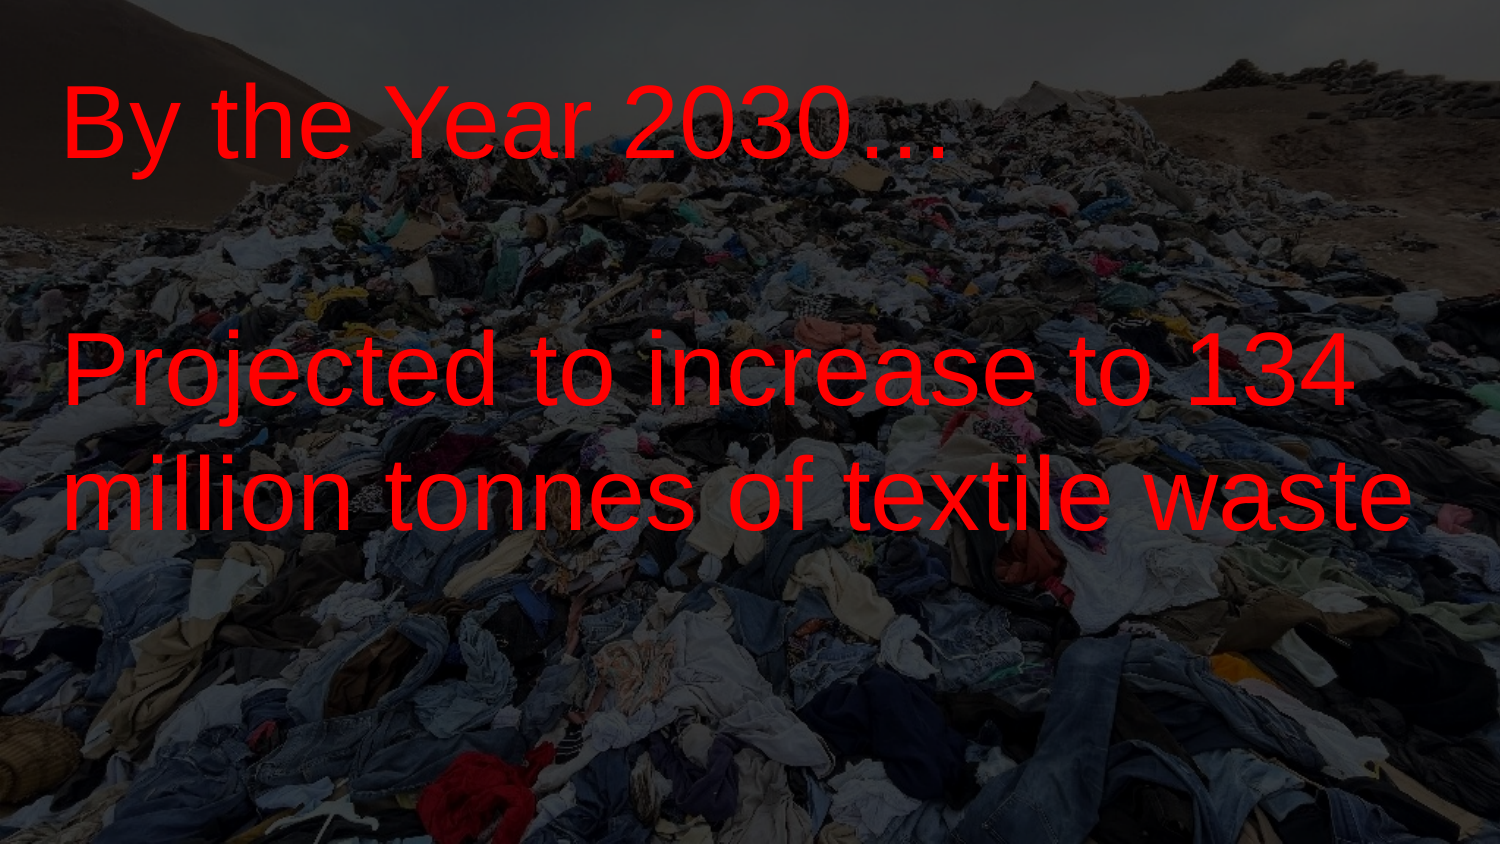

By the Year 2030…
Projected to increase to 134 million tonnes of textile waste